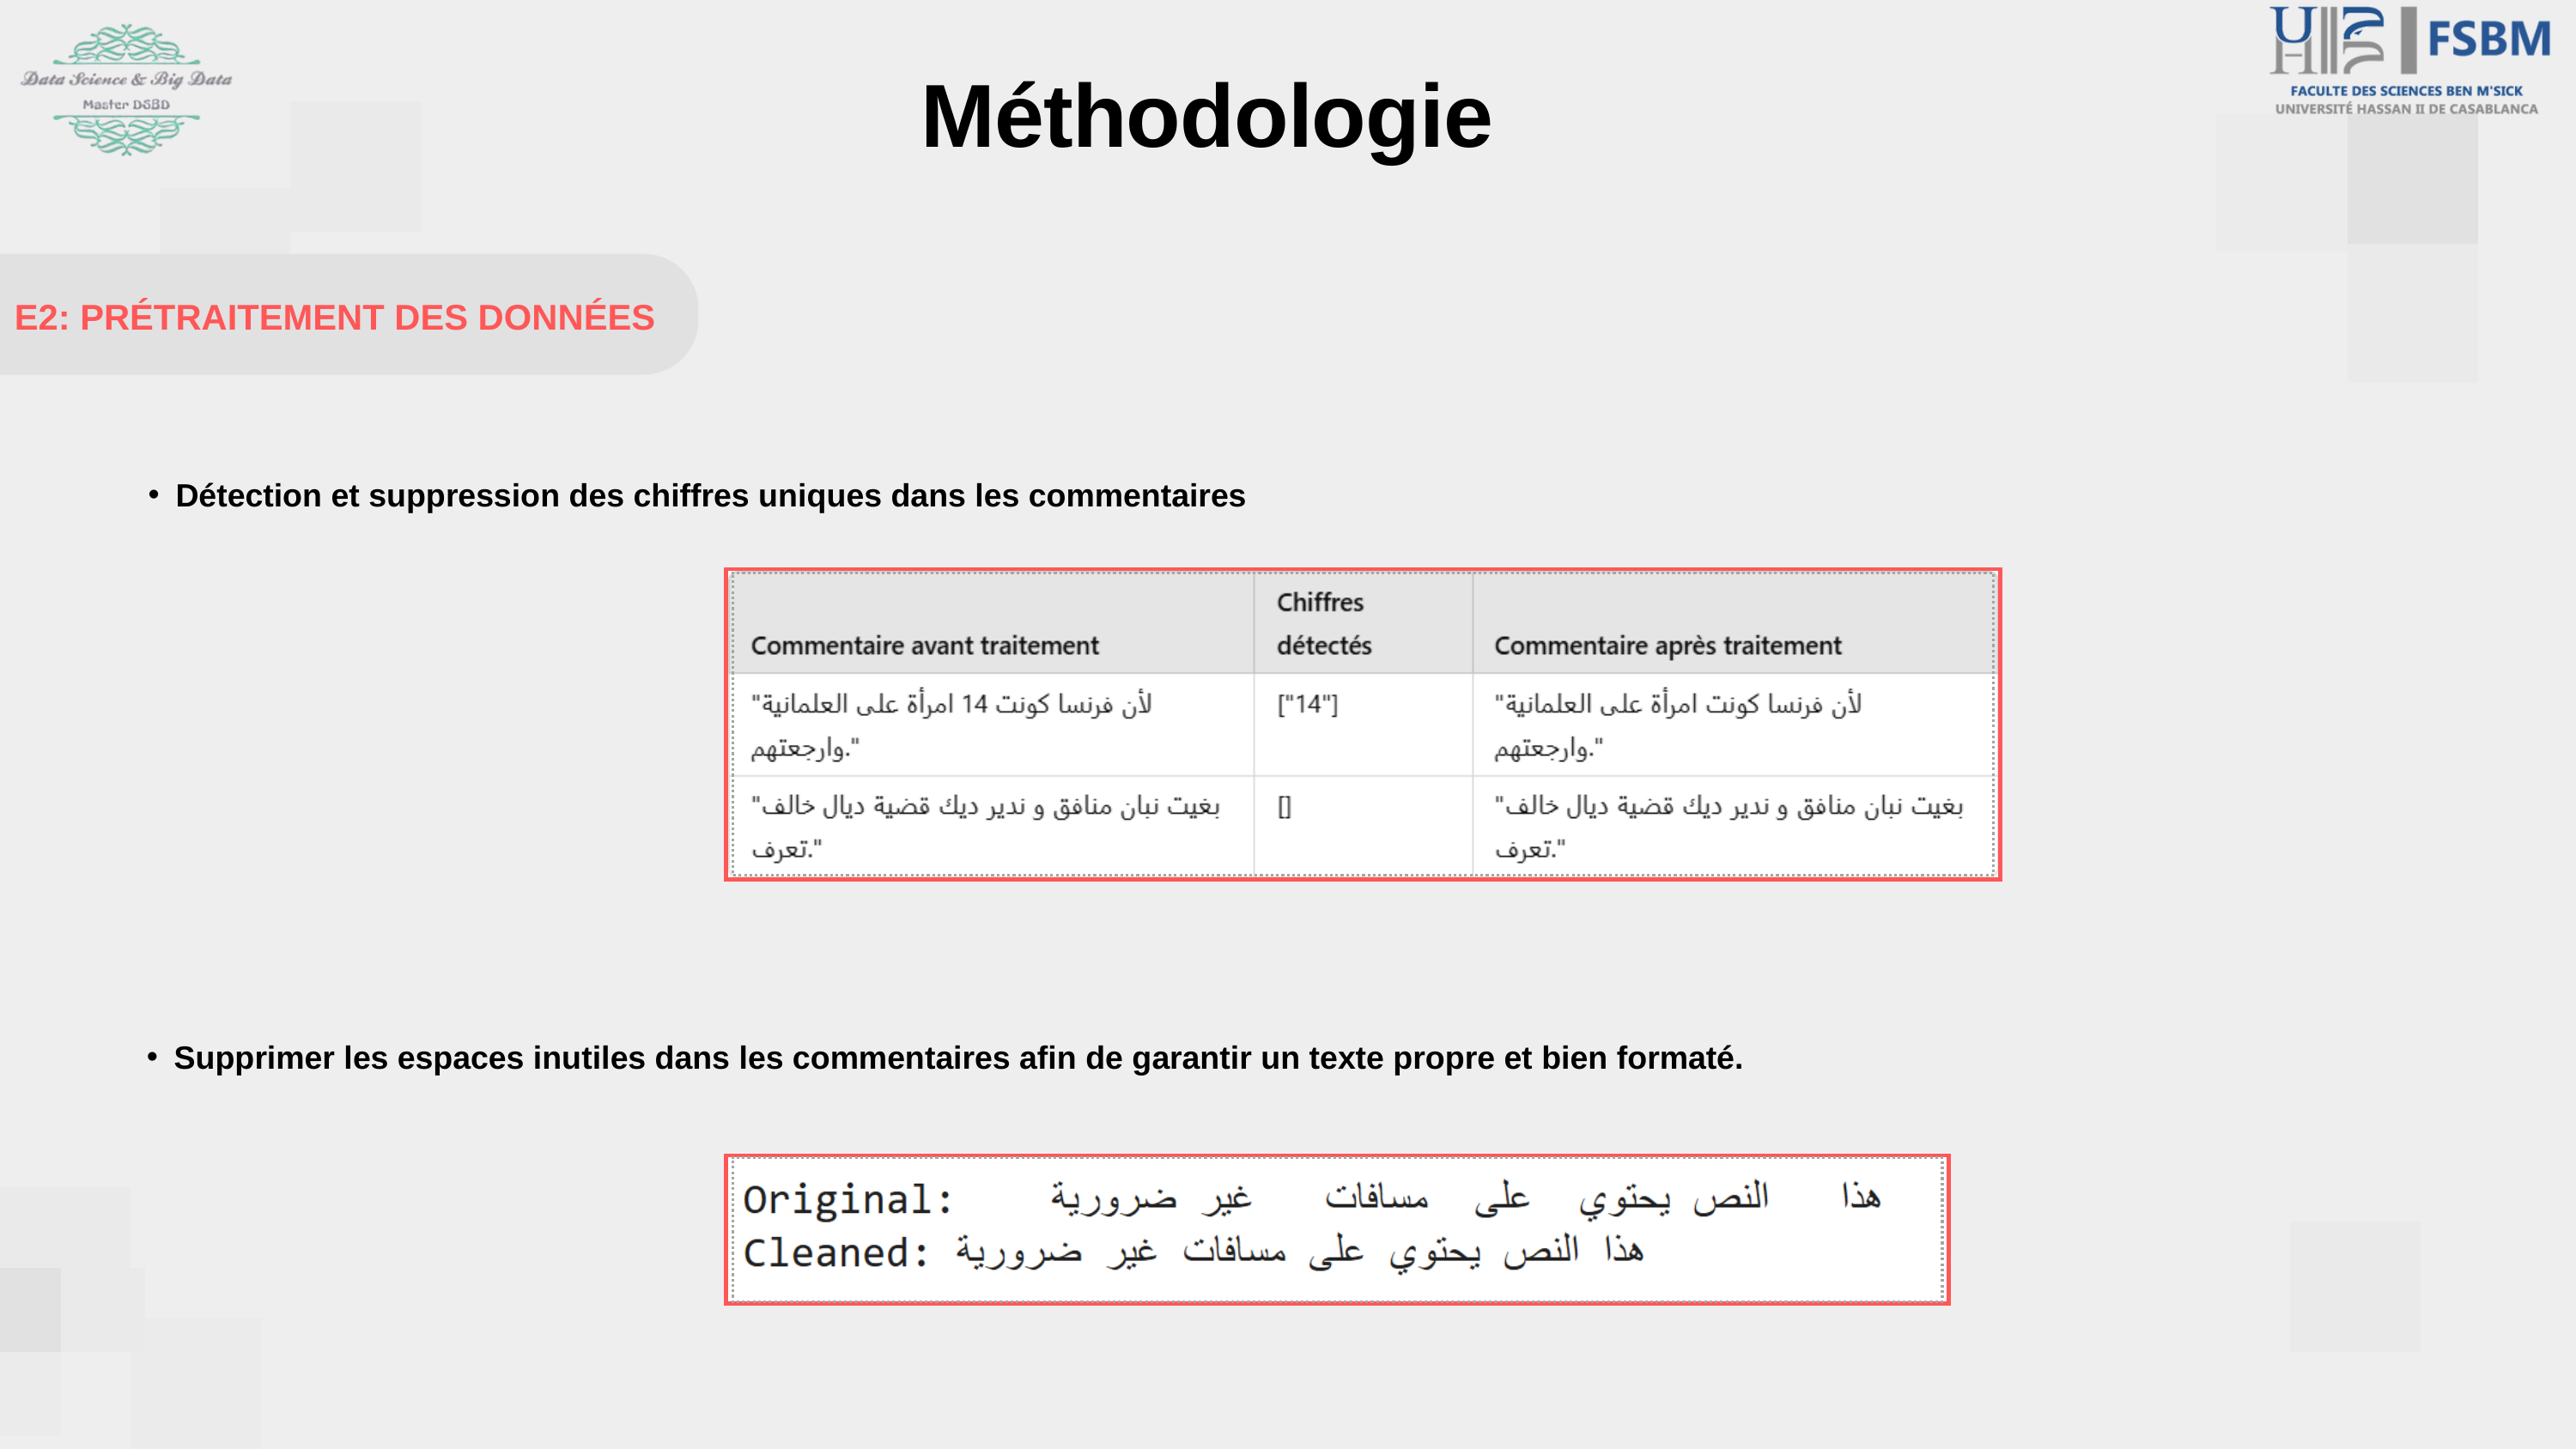

Méthodologie

E2: PRÉTRAITEMENT DES DONNÉES
Détection et suppression des chiffres uniques dans les commentaires

Supprimer les espaces inutiles dans les commentaires afin de garantir un texte propre et bien formaté.